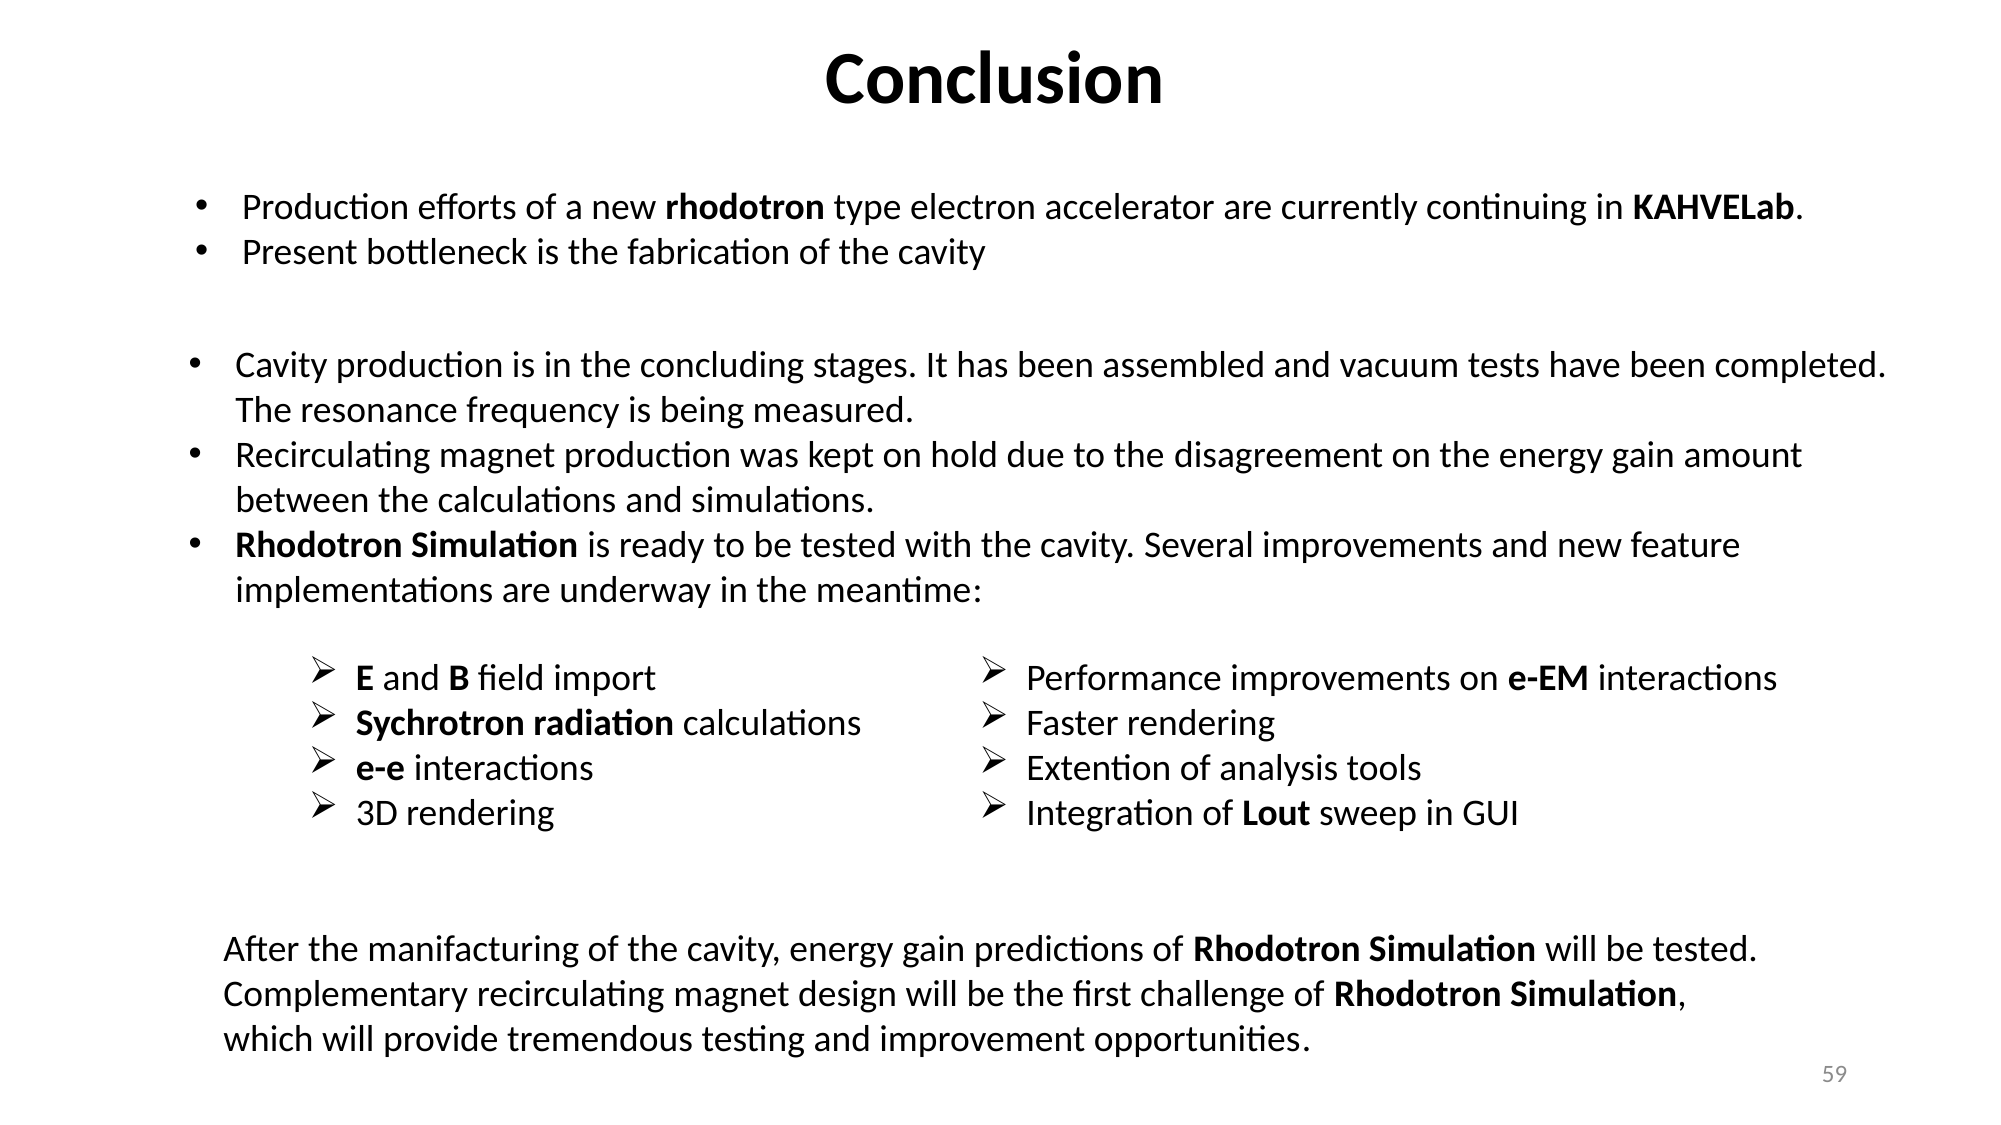

Conclusion
Production efforts of a new rhodotron type electron accelerator are currently continuing in KAHVELab.
Present bottleneck is the fabrication of the cavity
Cavity production is in the concluding stages. It has been assembled and vacuum tests have been completed. The resonance frequency is being measured.
Recirculating magnet production was kept on hold due to the disagreement on the energy gain amount between the calculations and simulations.
Rhodotron Simulation is ready to be tested with the cavity. Several improvements and new feature implementations are underway in the meantime:
Performance improvements on e-EM interactions
Faster rendering
Extention of analysis tools
Integration of Lout sweep in GUI
E and B field import
Sychrotron radiation calculations
e-e interactions
3D rendering
After the manifacturing of the cavity, energy gain predictions of Rhodotron Simulation will be tested. Complementary recirculating magnet design will be the first challenge of Rhodotron Simulation, which will provide tremendous testing and improvement opportunities.
59